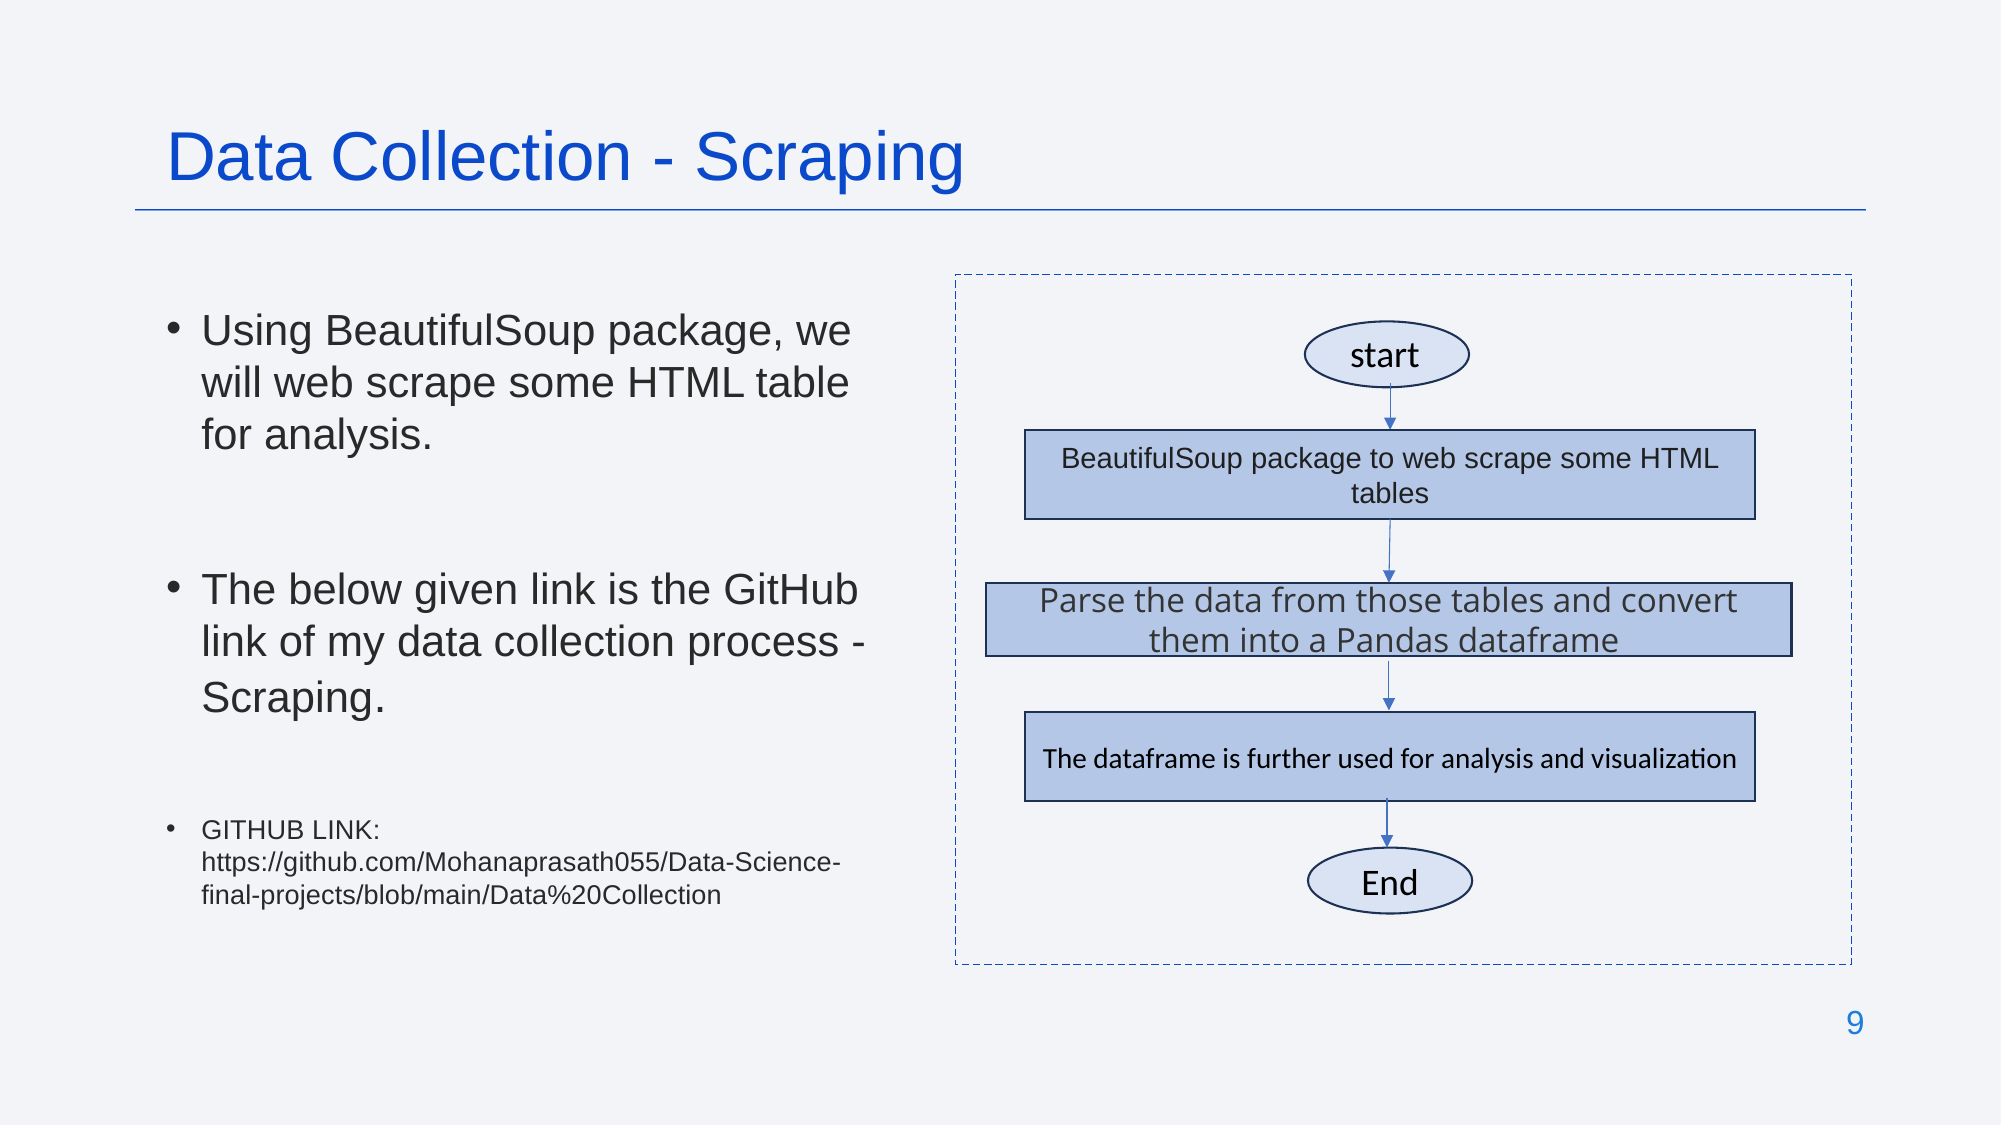

Data Collection - Scraping

Using BeautifulSoup package, we will web scrape some HTML table for analysis.

The below given link is the GitHub link of my data collection process - Scraping.

GITHUB LINK: https://github.com/Mohanaprasath055/Data-Science-final-projects/blob/main/Data%20Collection

start
BeautifulSoup package to web scrape some HTML tables
Parse the data from those tables and convert them into a Pandas dataframe
The dataframe is further used for analysis and visualization
End
9